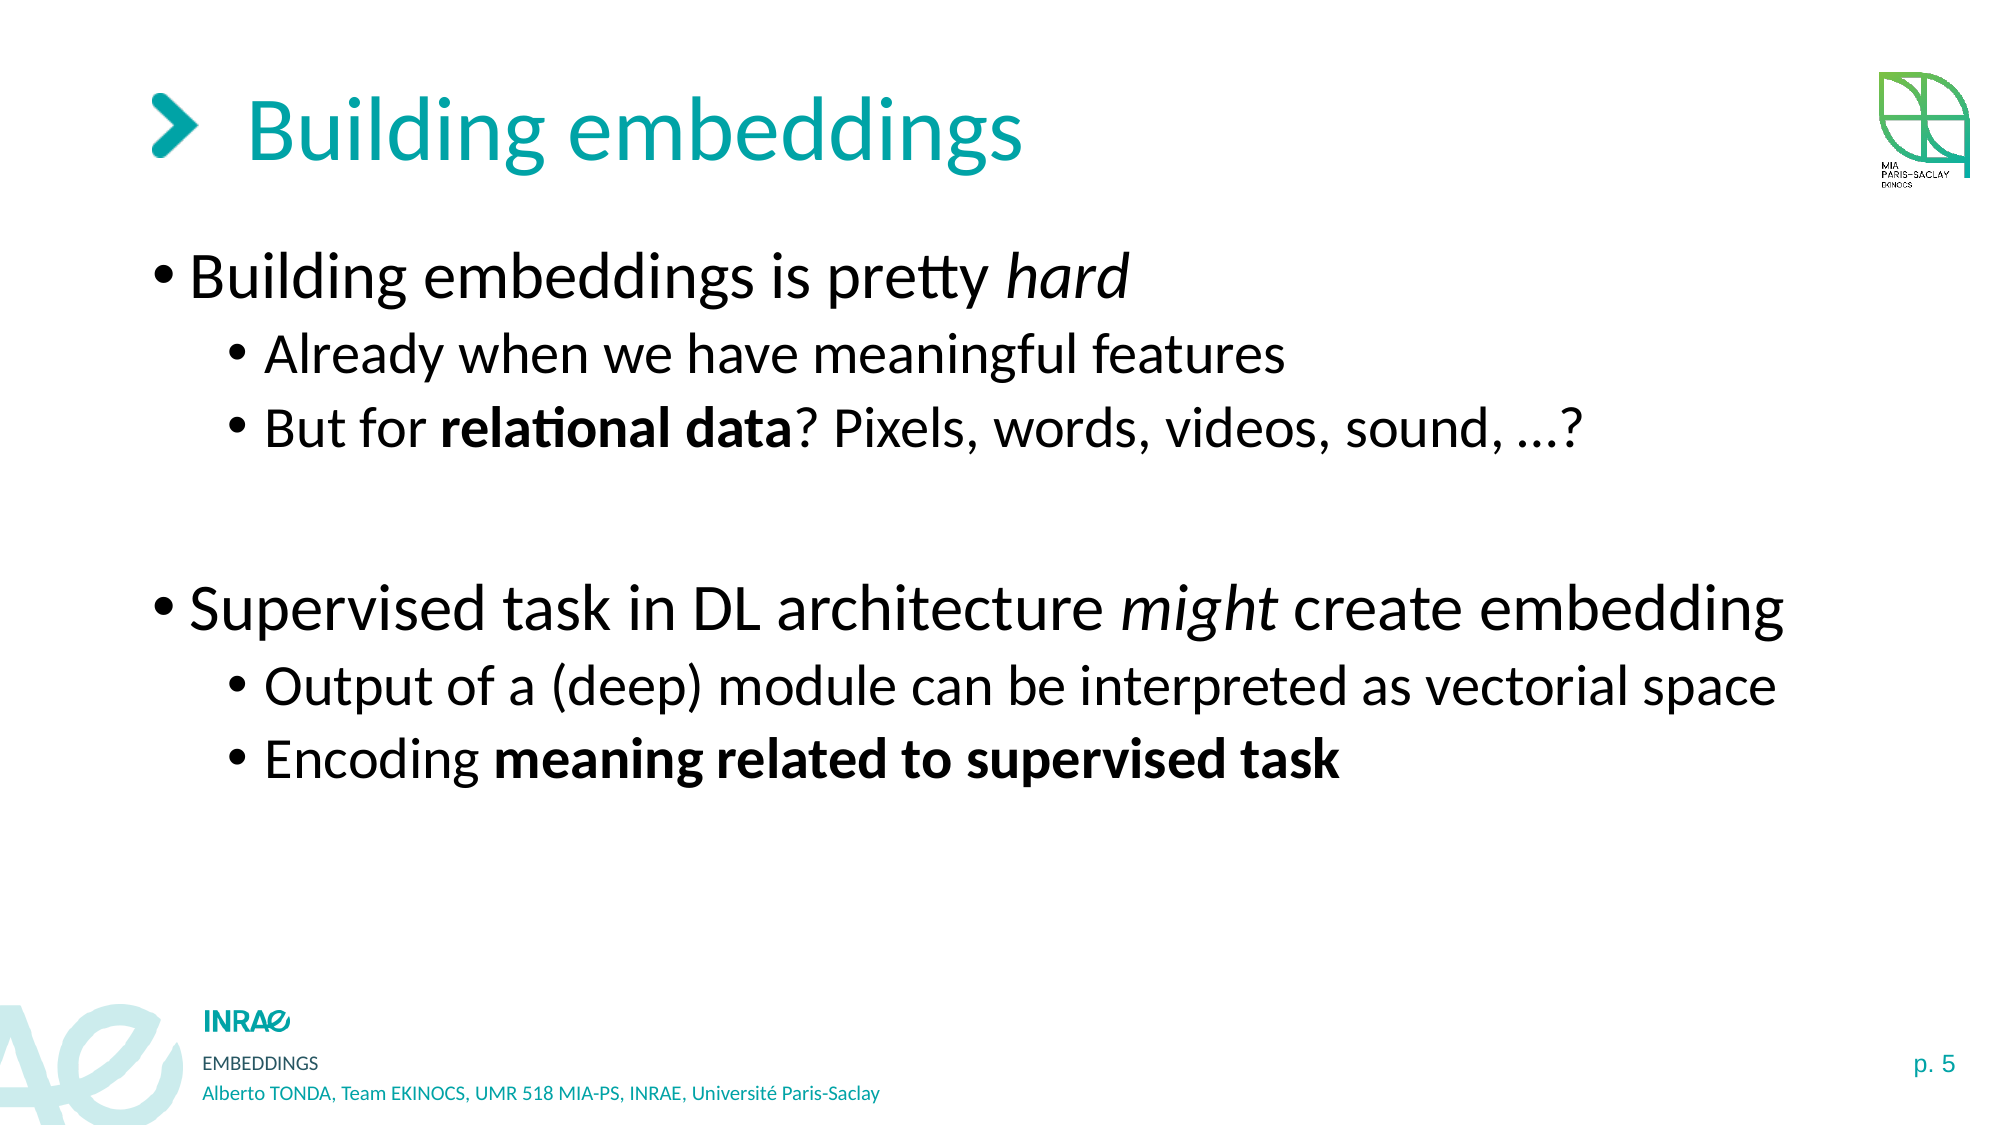

# Building embeddings
Building embeddings is pretty hard
Already when we have meaningful features
But for relational data? Pixels, words, videos, sound, …?

Supervised task in DL architecture might create embedding
Output of a (deep) module can be interpreted as vectorial space
Encoding meaning related to supervised task